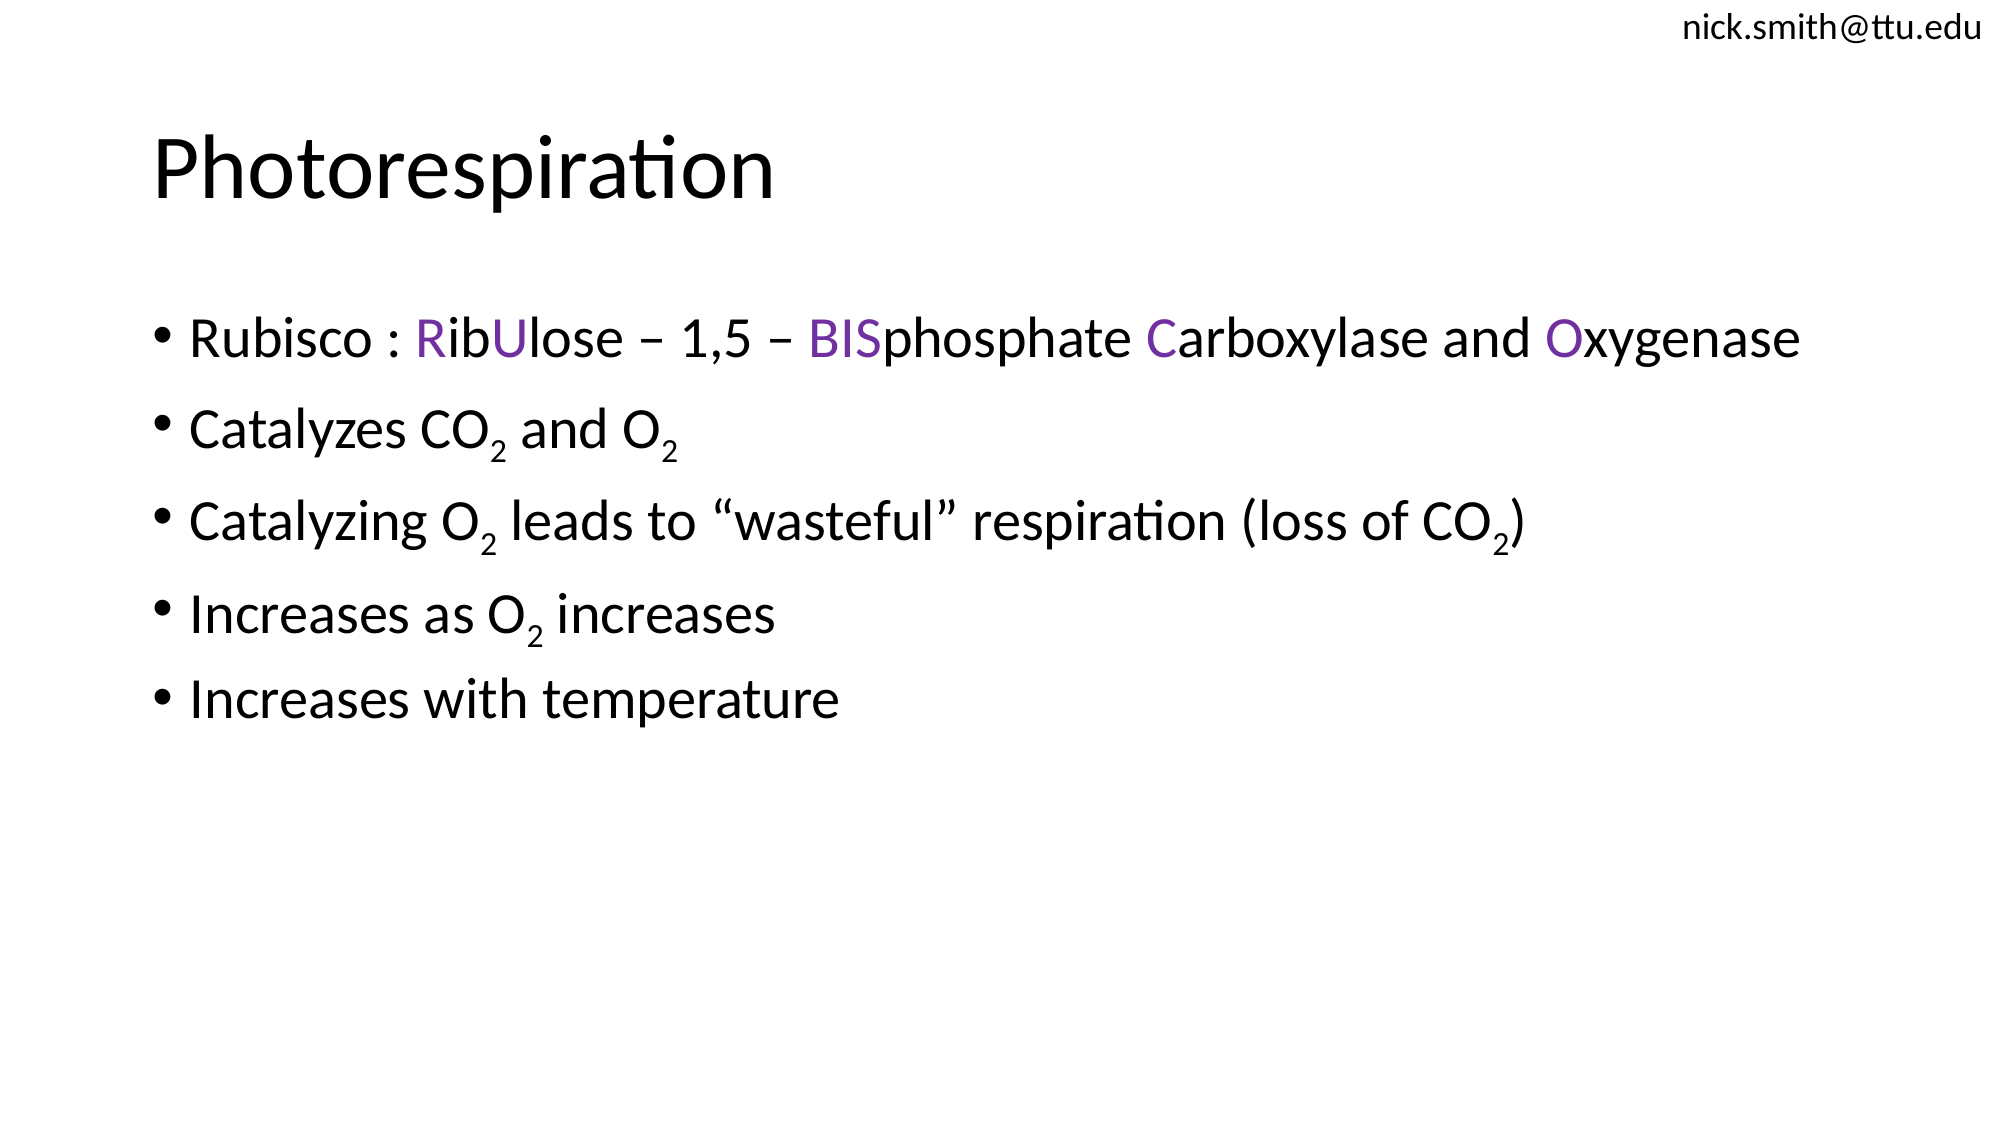

nick.smith@ttu.edu
# Photorespiration
Rubisco : RibUlose – 1,5 – BISphosphate Carboxylase and Oxygenase
Catalyzes CO2 and O2
Catalyzing O2 leads to “wasteful” respiration (loss of CO2)
Increases as O2 increases
Increases with temperature